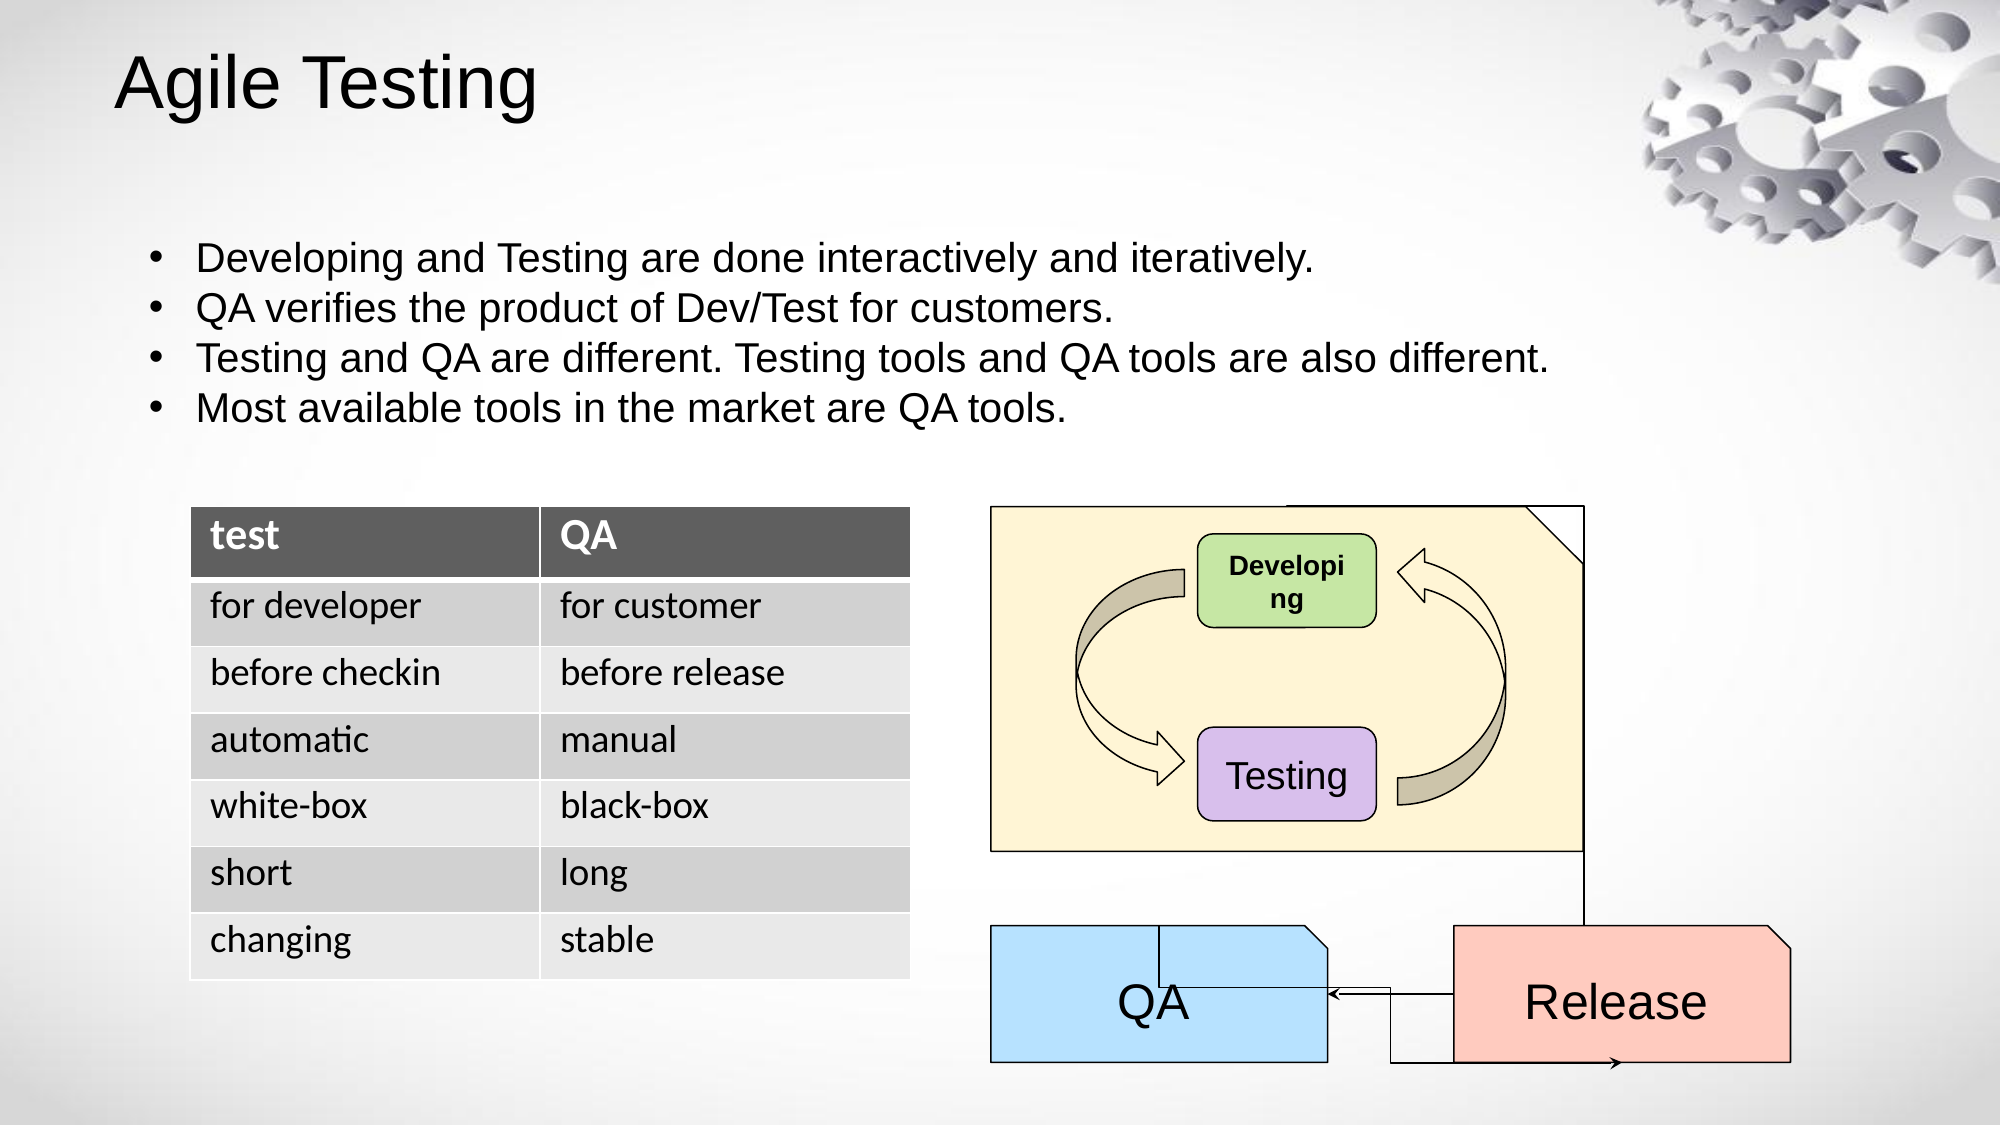

# Agile Testing
Developing and Testing are done interactively and iteratively.
QA verifies the product of Dev/Test for customers.
Testing and QA are different. Testing tools and QA tools are also different.
Most available tools in the market are QA tools.
| test | QA |
| --- | --- |
| for developer | for customer |
| before checkin | before release |
| automatic | manual |
| white-box | black-box |
| short | long |
| changing | stable |

Developing

Testing
QA
Release